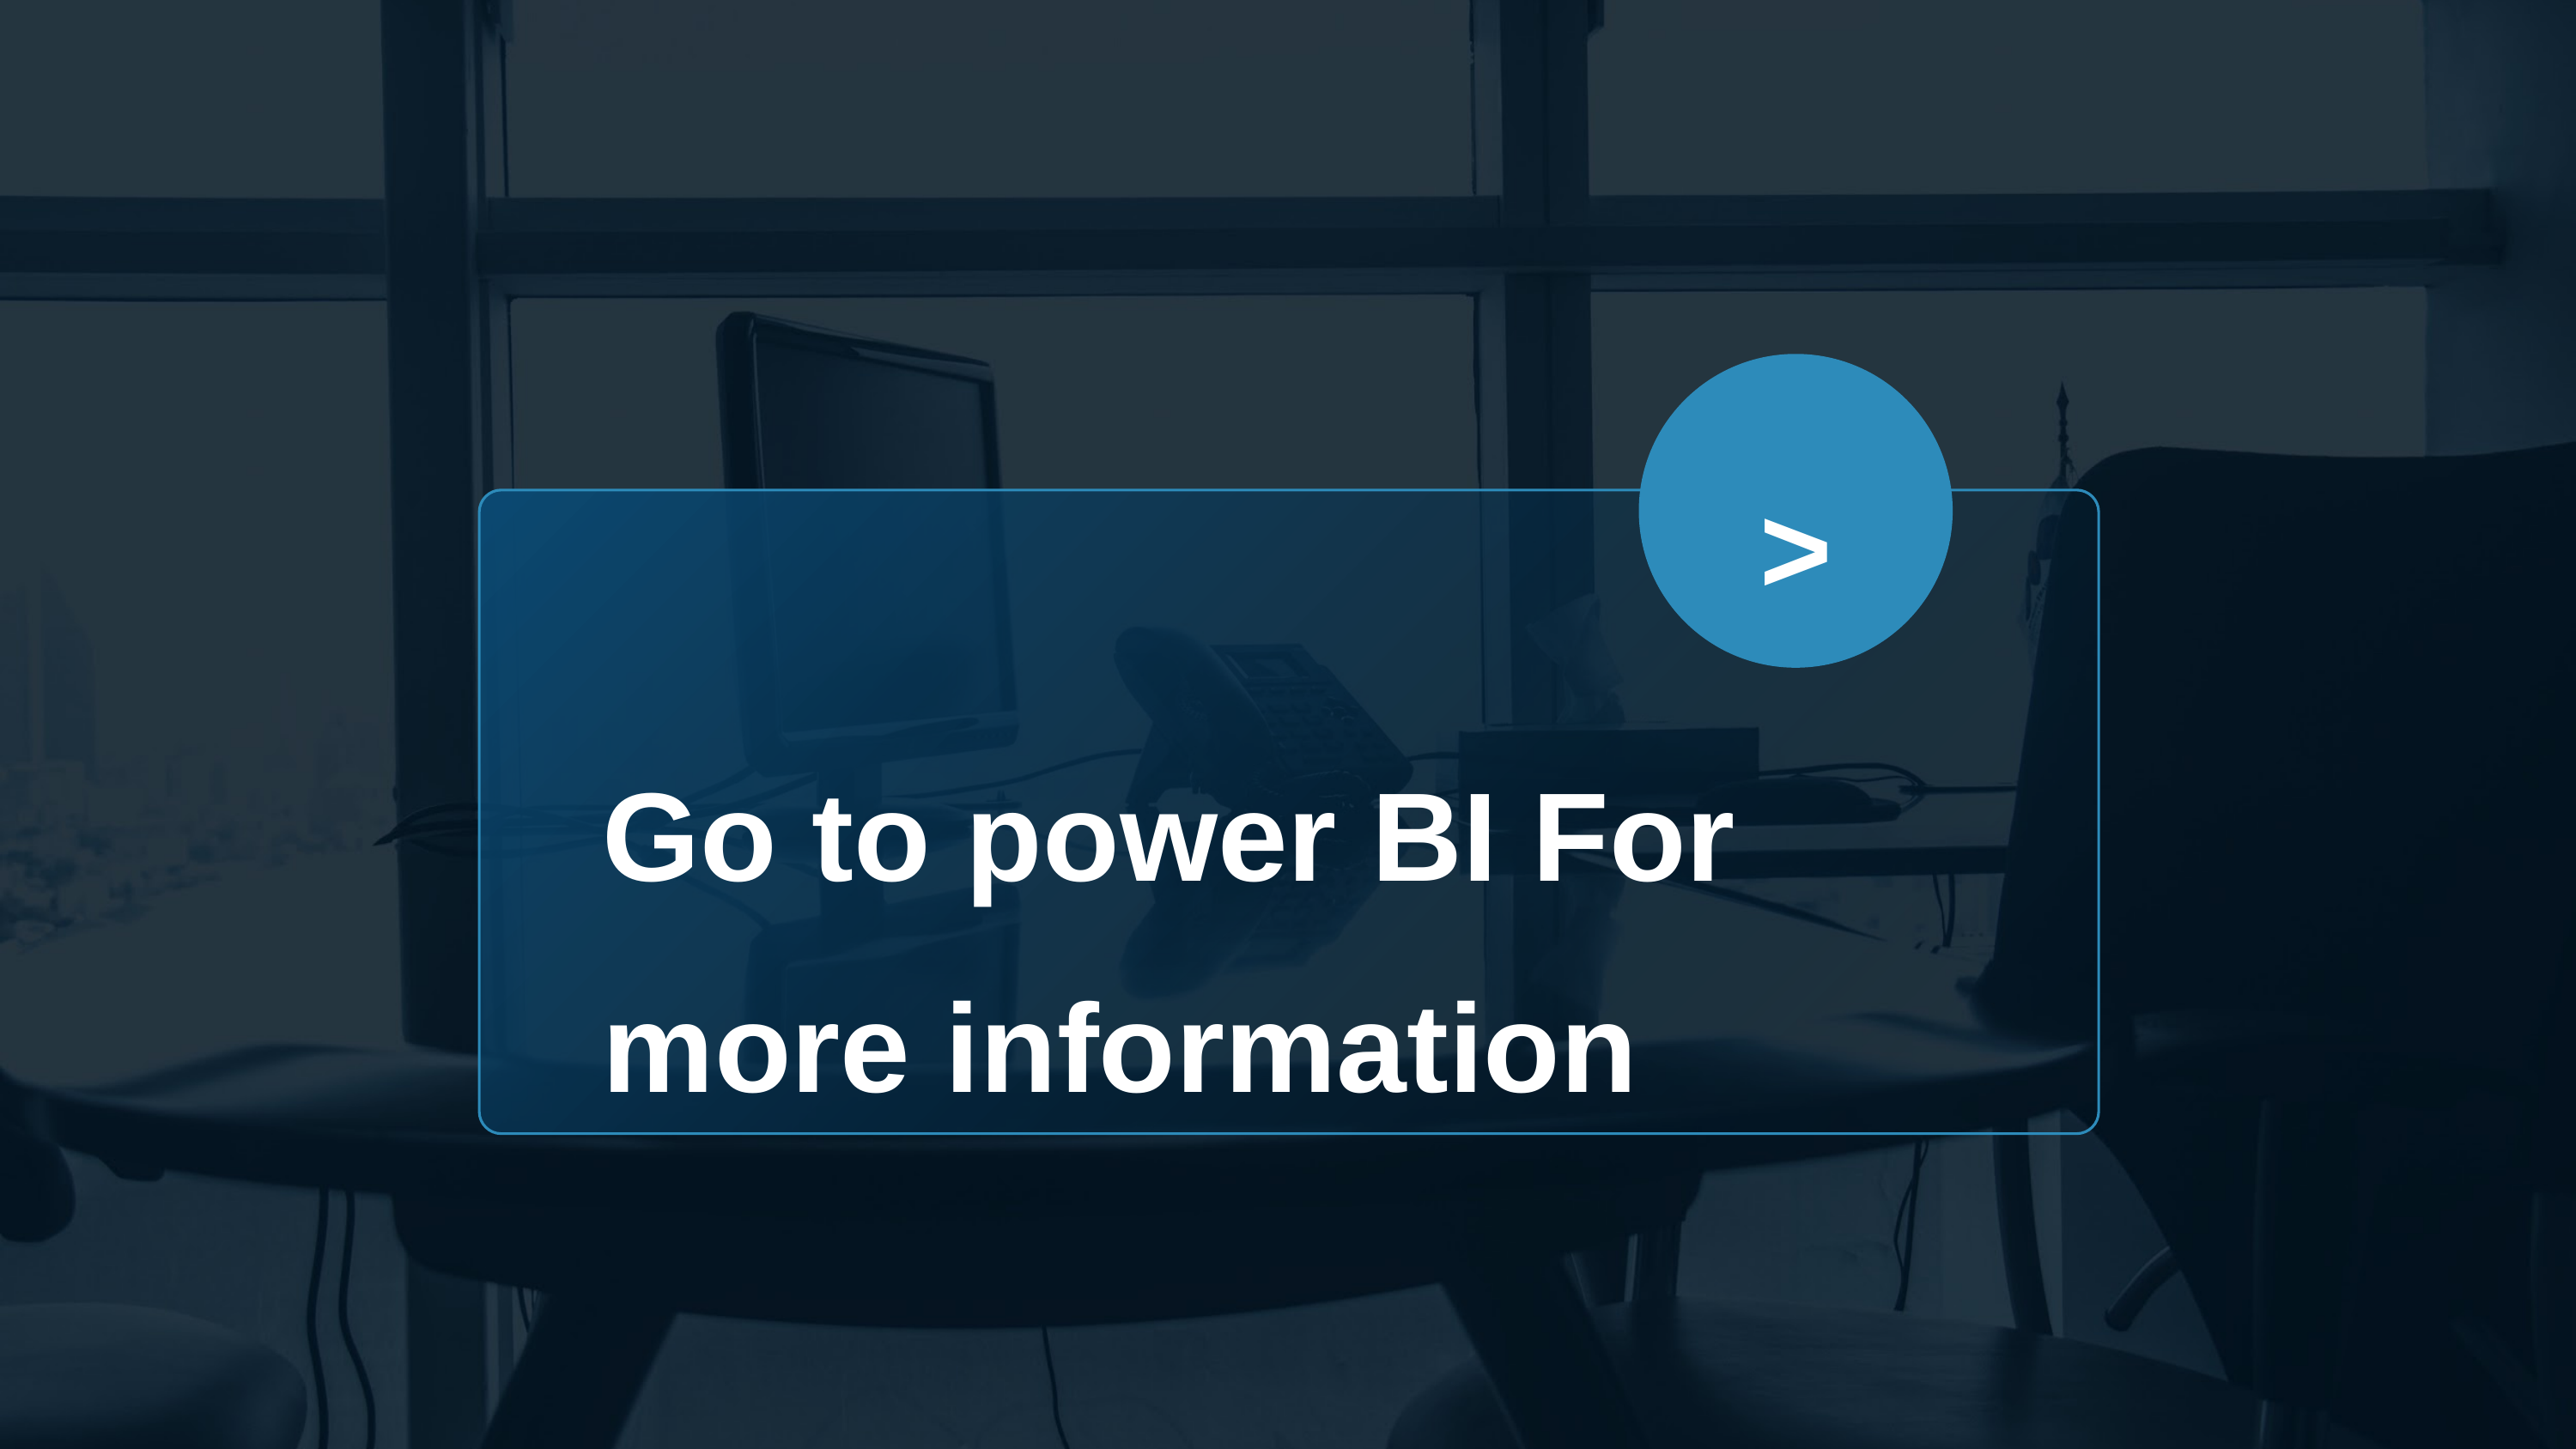

>
Go to power BI For more information